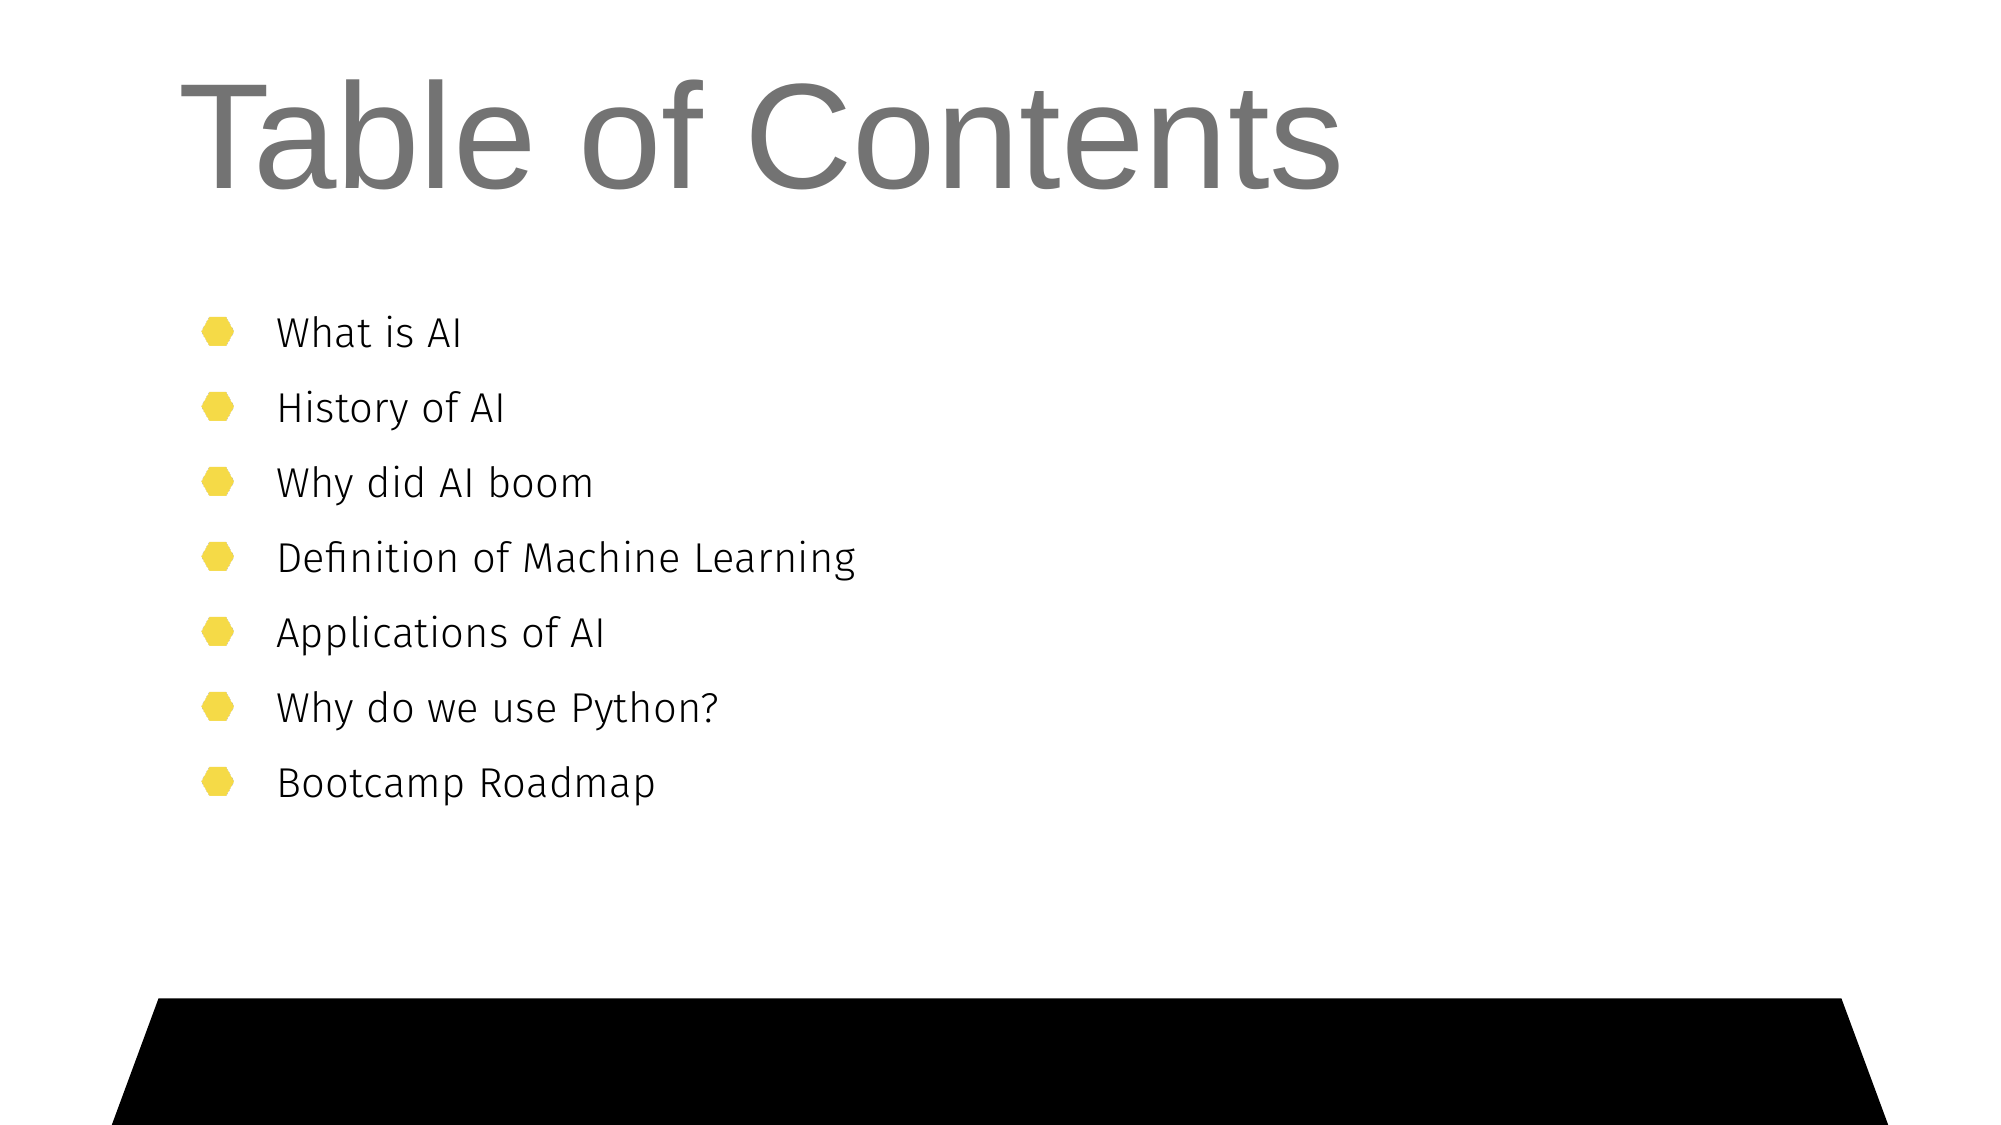

# Table of Contents
What is AI
History of AI
Why did AI boom
Definition of Machine Learning
Applications of AI
Why do we use Python?
Bootcamp Roadmap